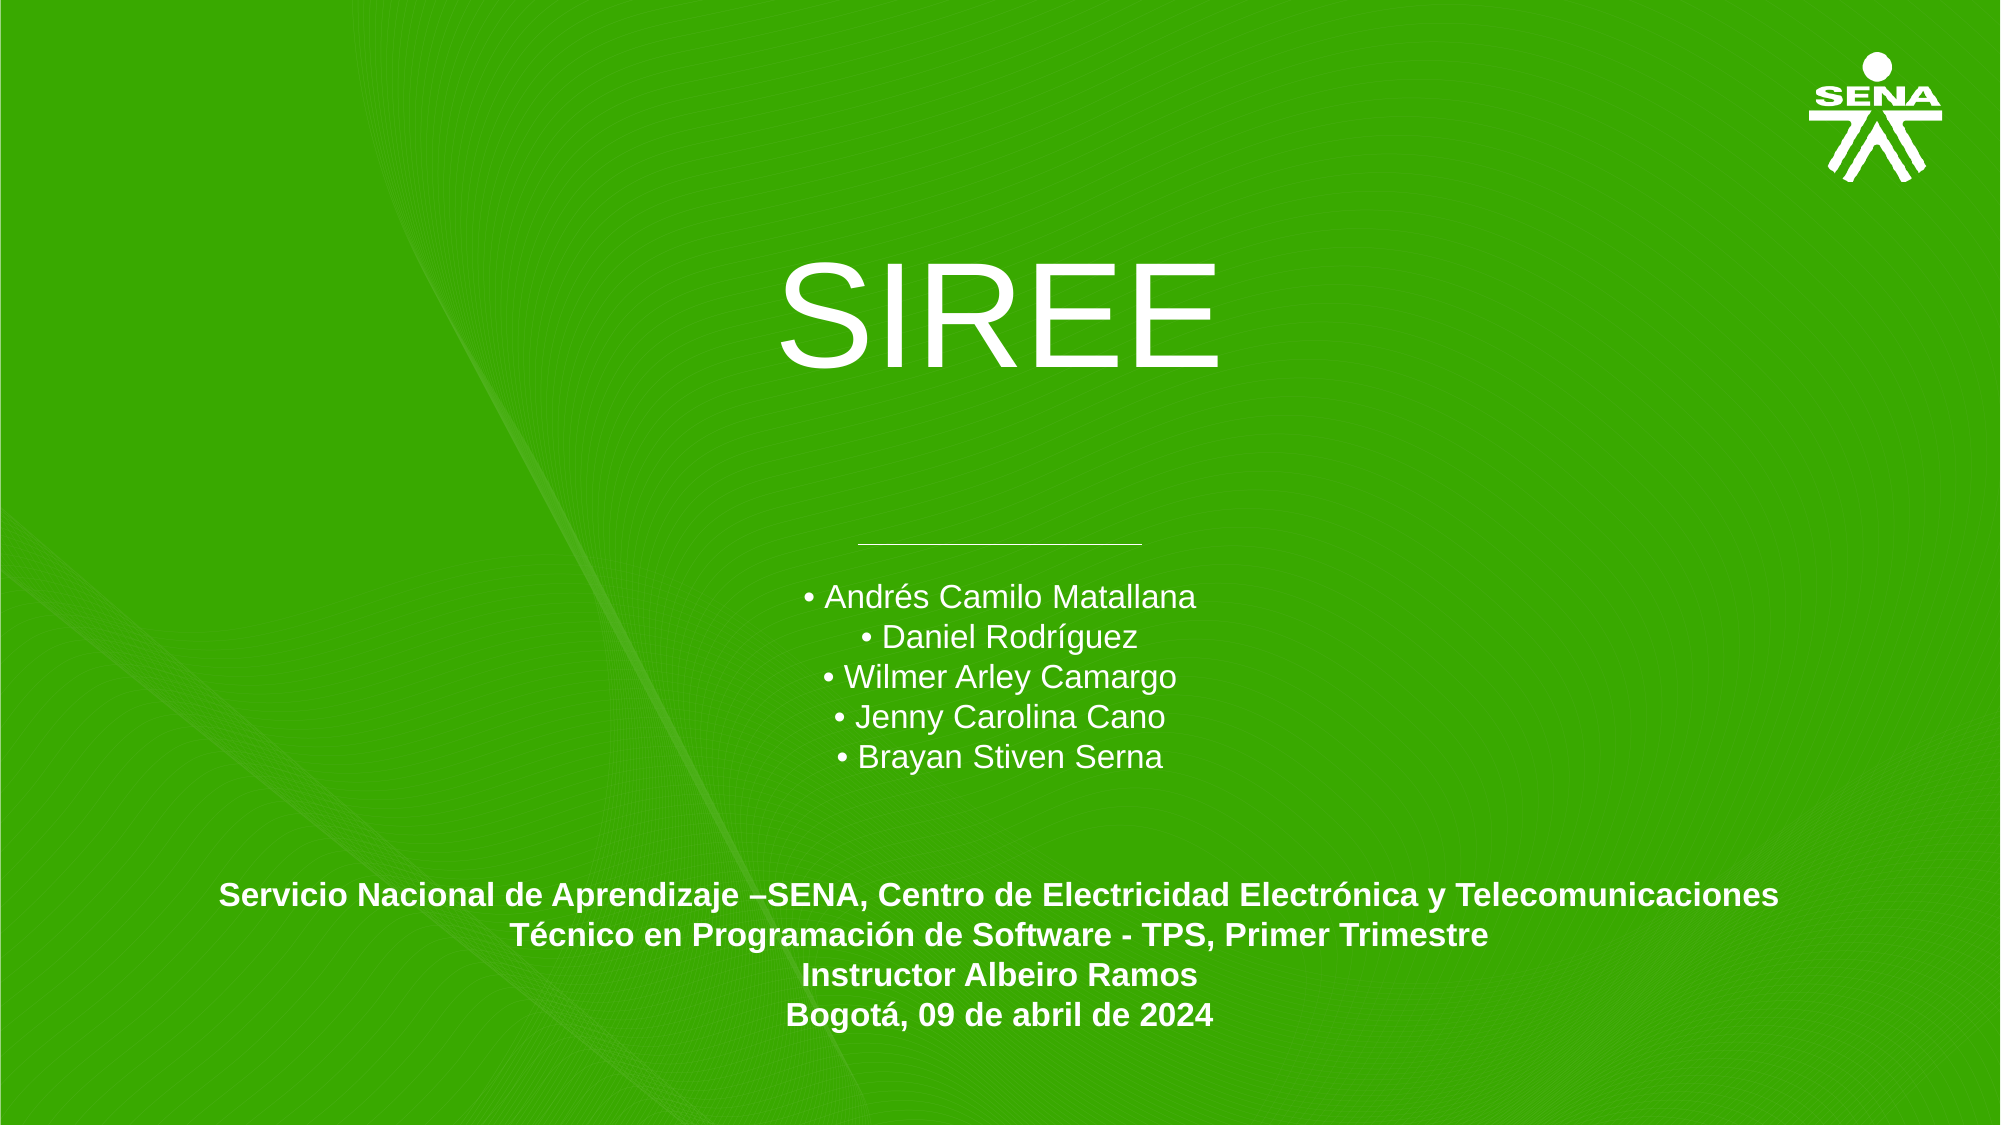

SIREE
• Andrés Camilo Matallana
• Daniel Rodríguez
• Wilmer Arley Camargo
• Jenny Carolina Cano
• Brayan Stiven Serna
Servicio Nacional de Aprendizaje –SENA, Centro de Electricidad Electrónica y Telecomunicaciones
Técnico en Programación de Software - TPS, Primer Trimestre
Instructor Albeiro Ramos
Bogotá, 09 de abril de 2024